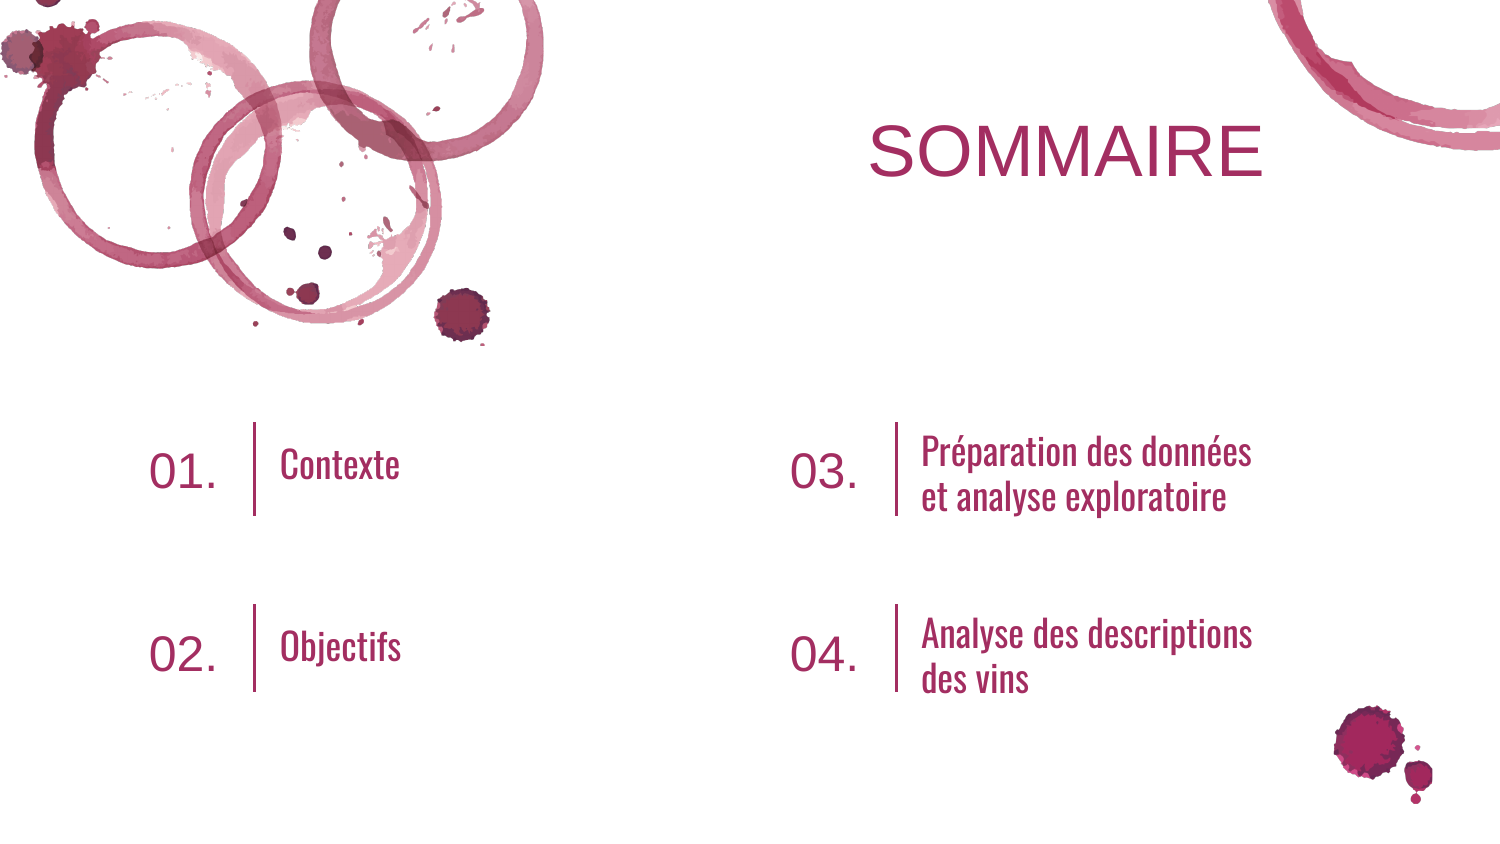

SOMMAIRE
Préparation des données
et analyse exploratoire
# 01.
03.
Contexte
Analyse des descriptions
des vins
02.
04.
Objectifs